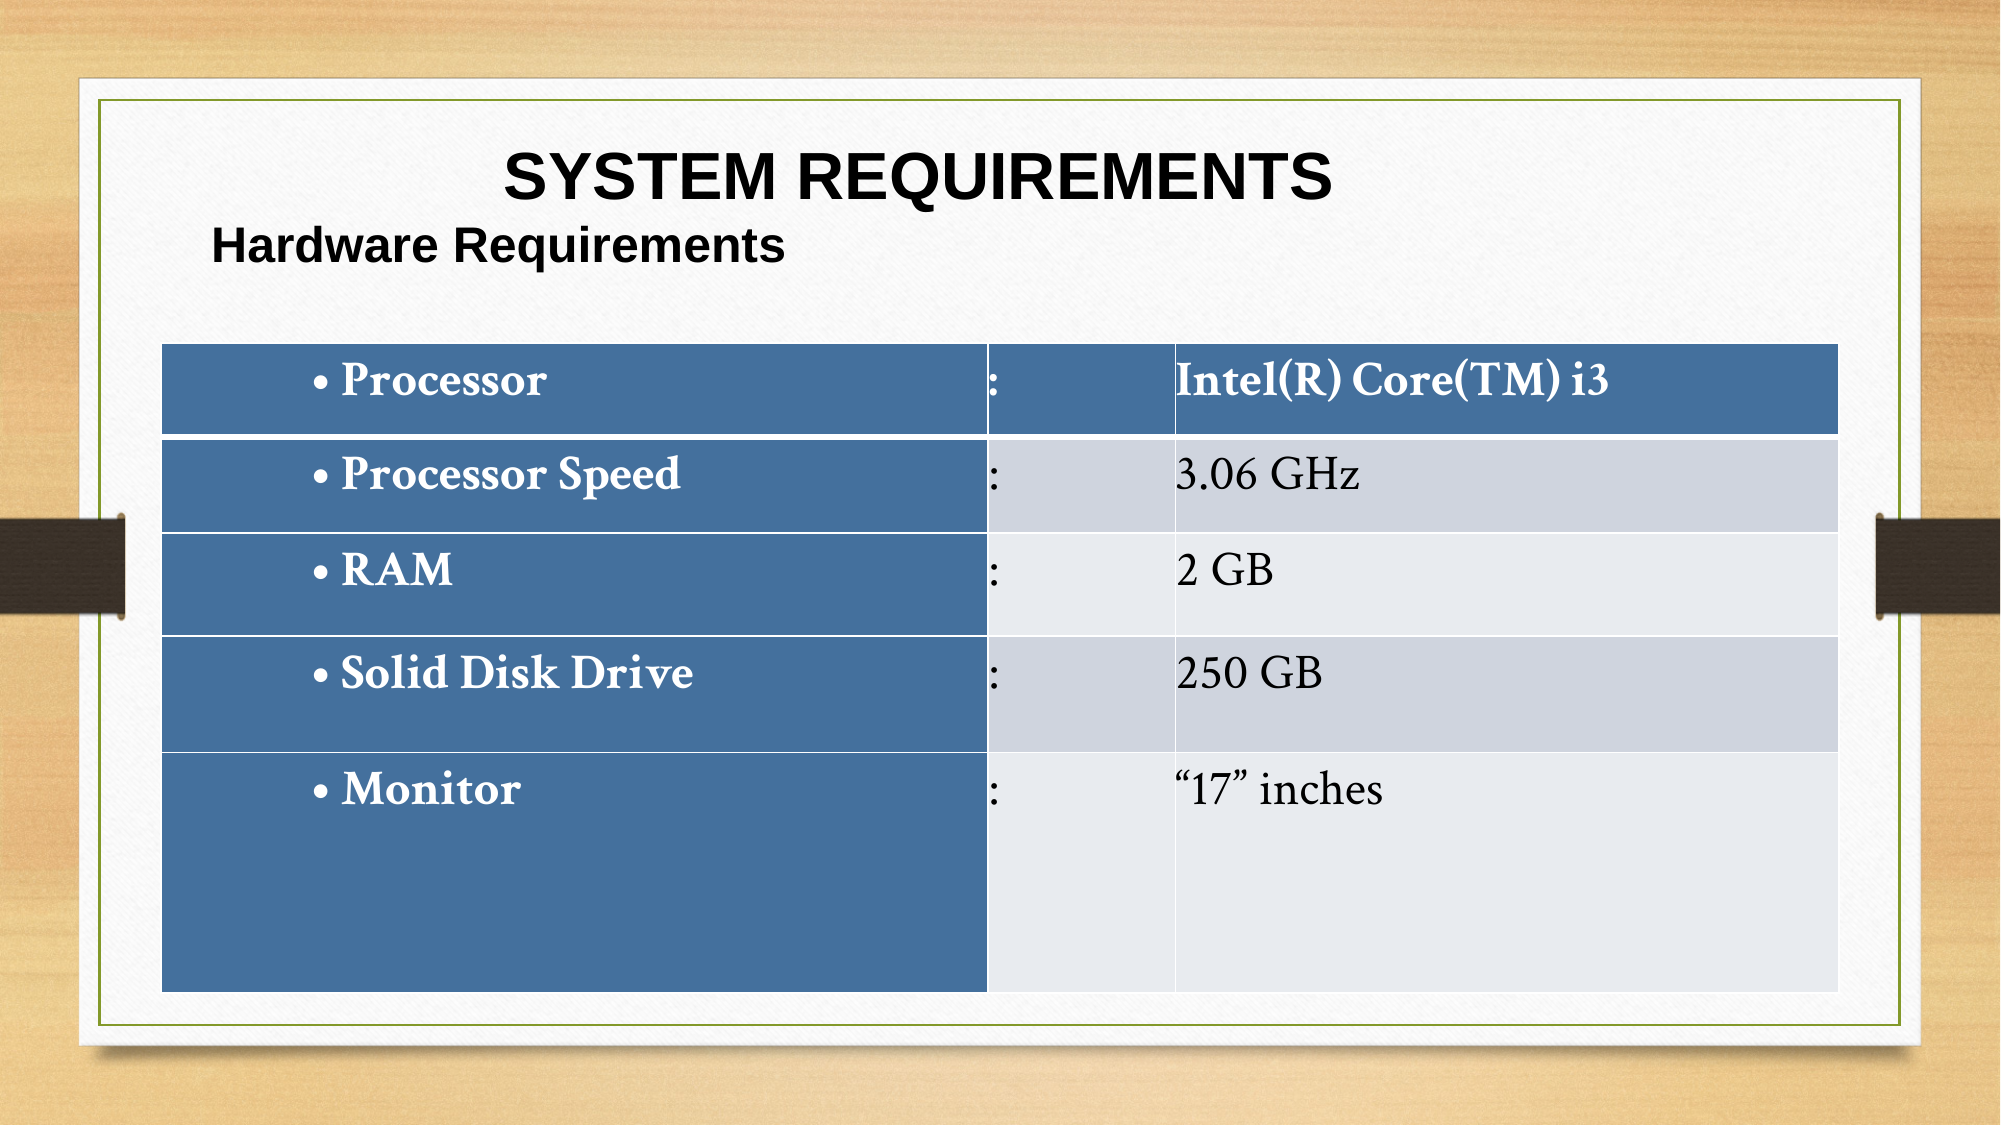

SYSTEM REQUIREMENTS
 Hardware Requirements

| • Processor | : | Intel(R) Core(TM) i3 |
| --- | --- | --- |
| • Processor Speed | : | 3.06 GHz |
| • RAM | : | 2 GB |
| • Solid Disk Drive | : | 250 GB |
| • Monitor | : | “17” inches |